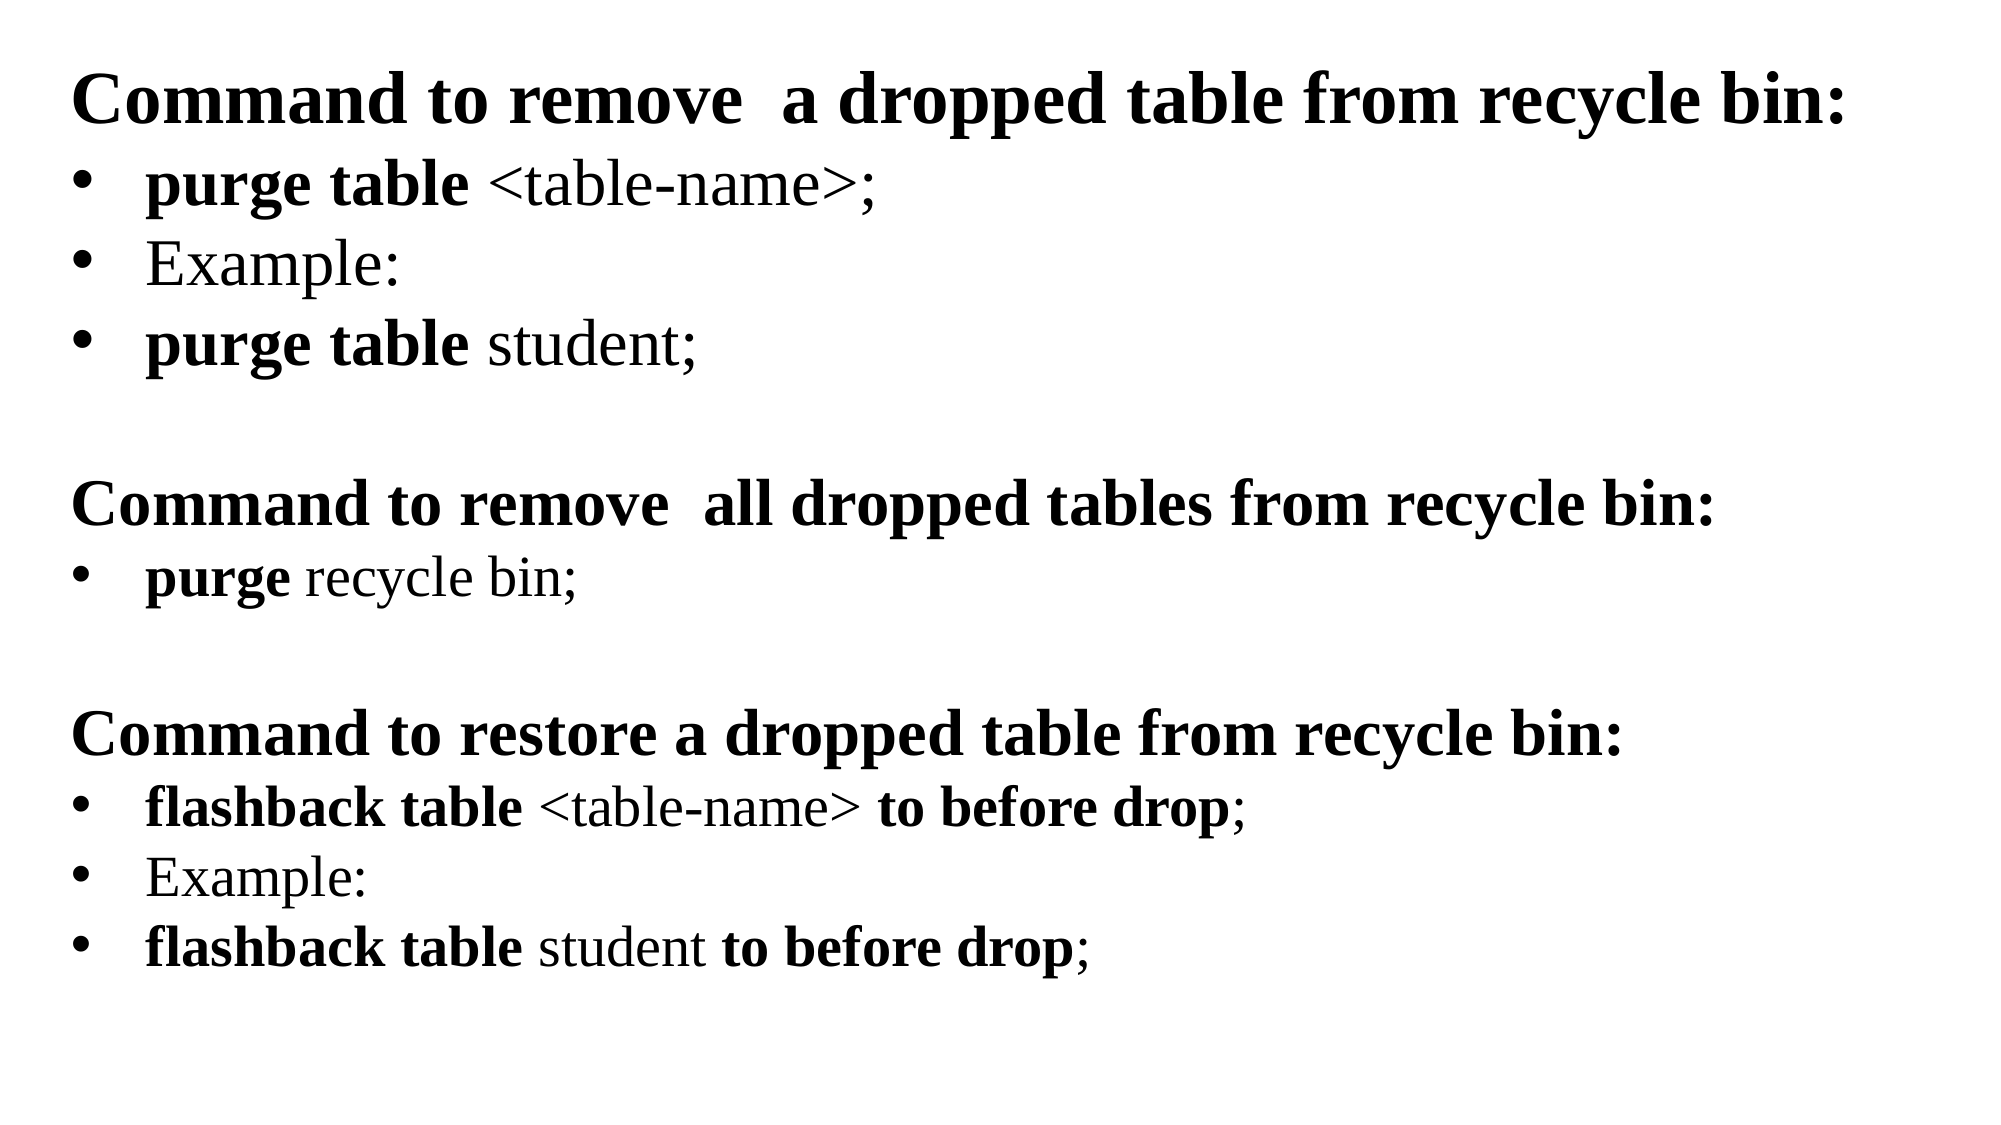

Command to remove  a dropped table from recycle bin:
purge table <table-name>;
Example:
purge table student;

Command to remove  all dropped tables from recycle bin:
purge recycle bin;

Command to restore a dropped table from recycle bin:
flashback table <table-name> to before drop;
Example:
flashback table student to before drop;